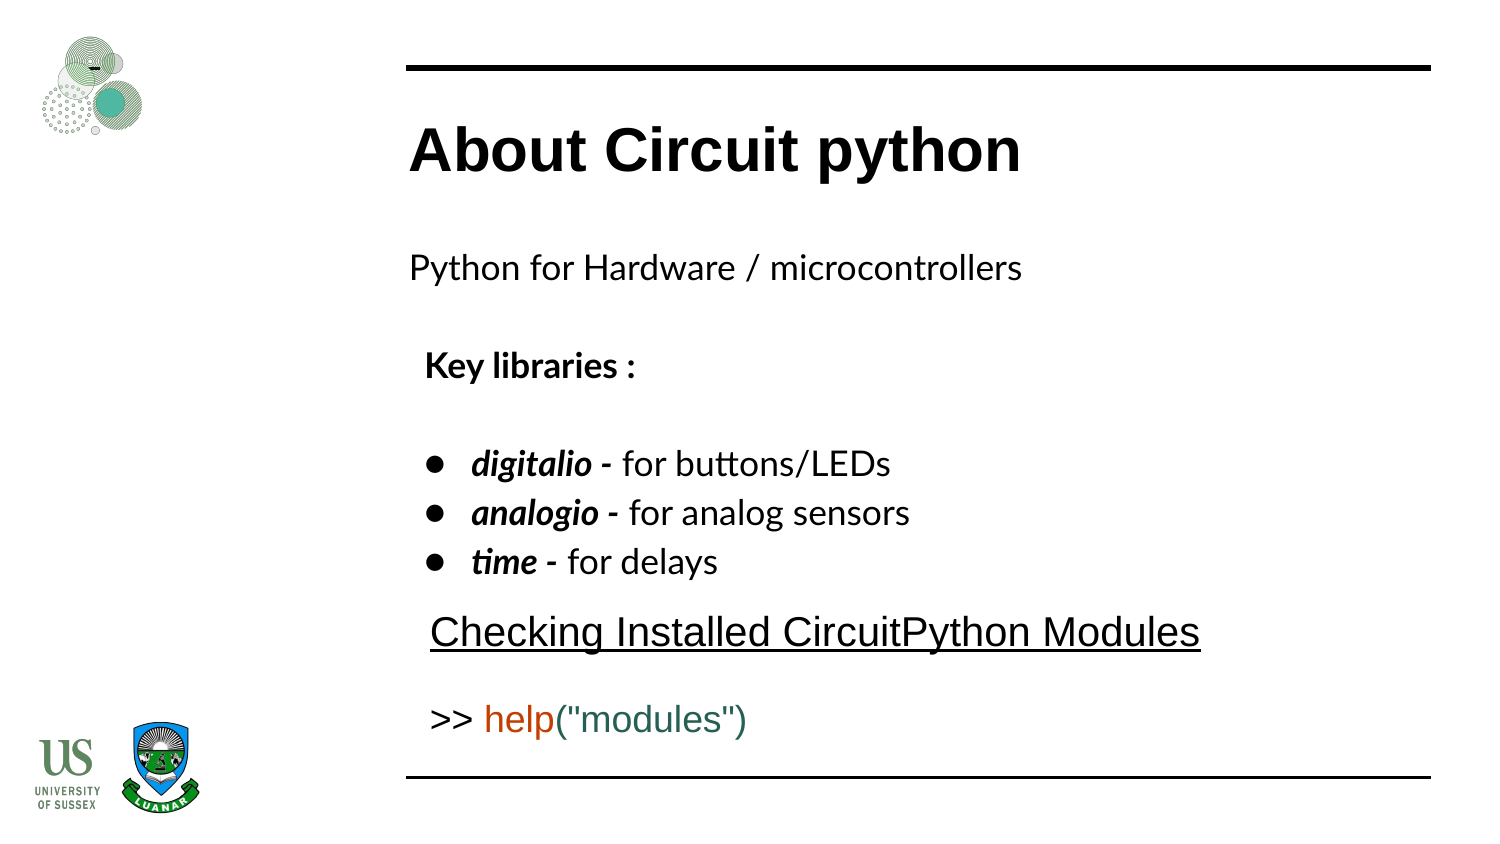

# About Circuit python
Python for Hardware / microcontrollers

Key libraries :

digitalio - for buttons/LEDs
analogio - for analog sensors
time - for delays

Checking Installed CircuitPython Modules

>> help("modules")